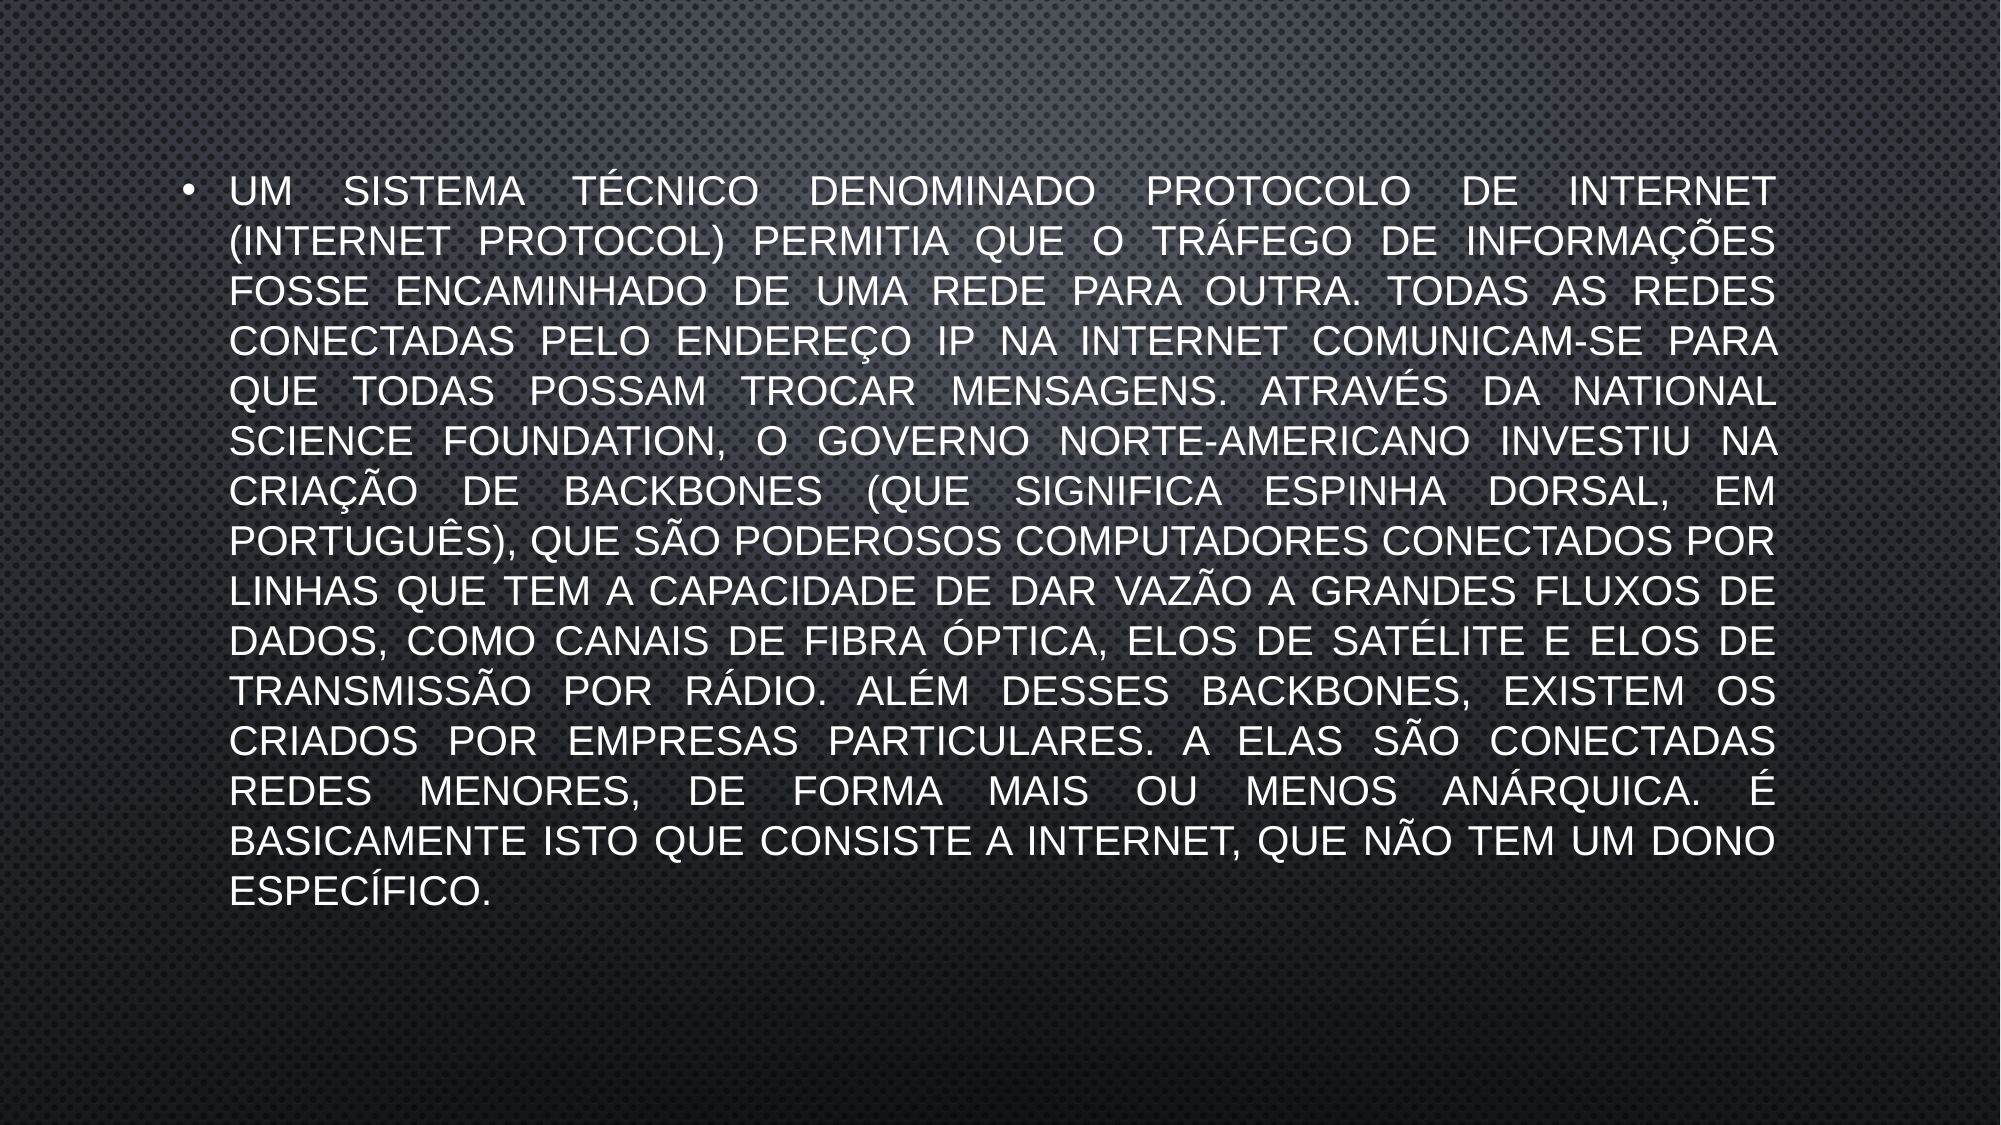

Um sistema técnico denominado Protocolo de Internet (Internet Protocol) permitia que o tráfego de informações fosse encaminhado de uma rede para outra. Todas as redes conectadas pelo endereço IP na Internet comunicam-se para que todas possam trocar mensagens. Através da National Science Foundation, o governo norte-americano investiu na criação de backbones (que significa espinha dorsal, em português), que são poderosos computadores conectados por linhas que tem a capacidade de dar vazão a grandes fluxos de dados, como canais de fibra óptica, elos de satélite e elos de transmissão por rádio. Além desses backbones, existem os criados por empresas particulares. A elas são conectadas redes menores, de forma mais ou menos anárquica. É basicamente isto que consiste a Internet, que não tem um dono específico.